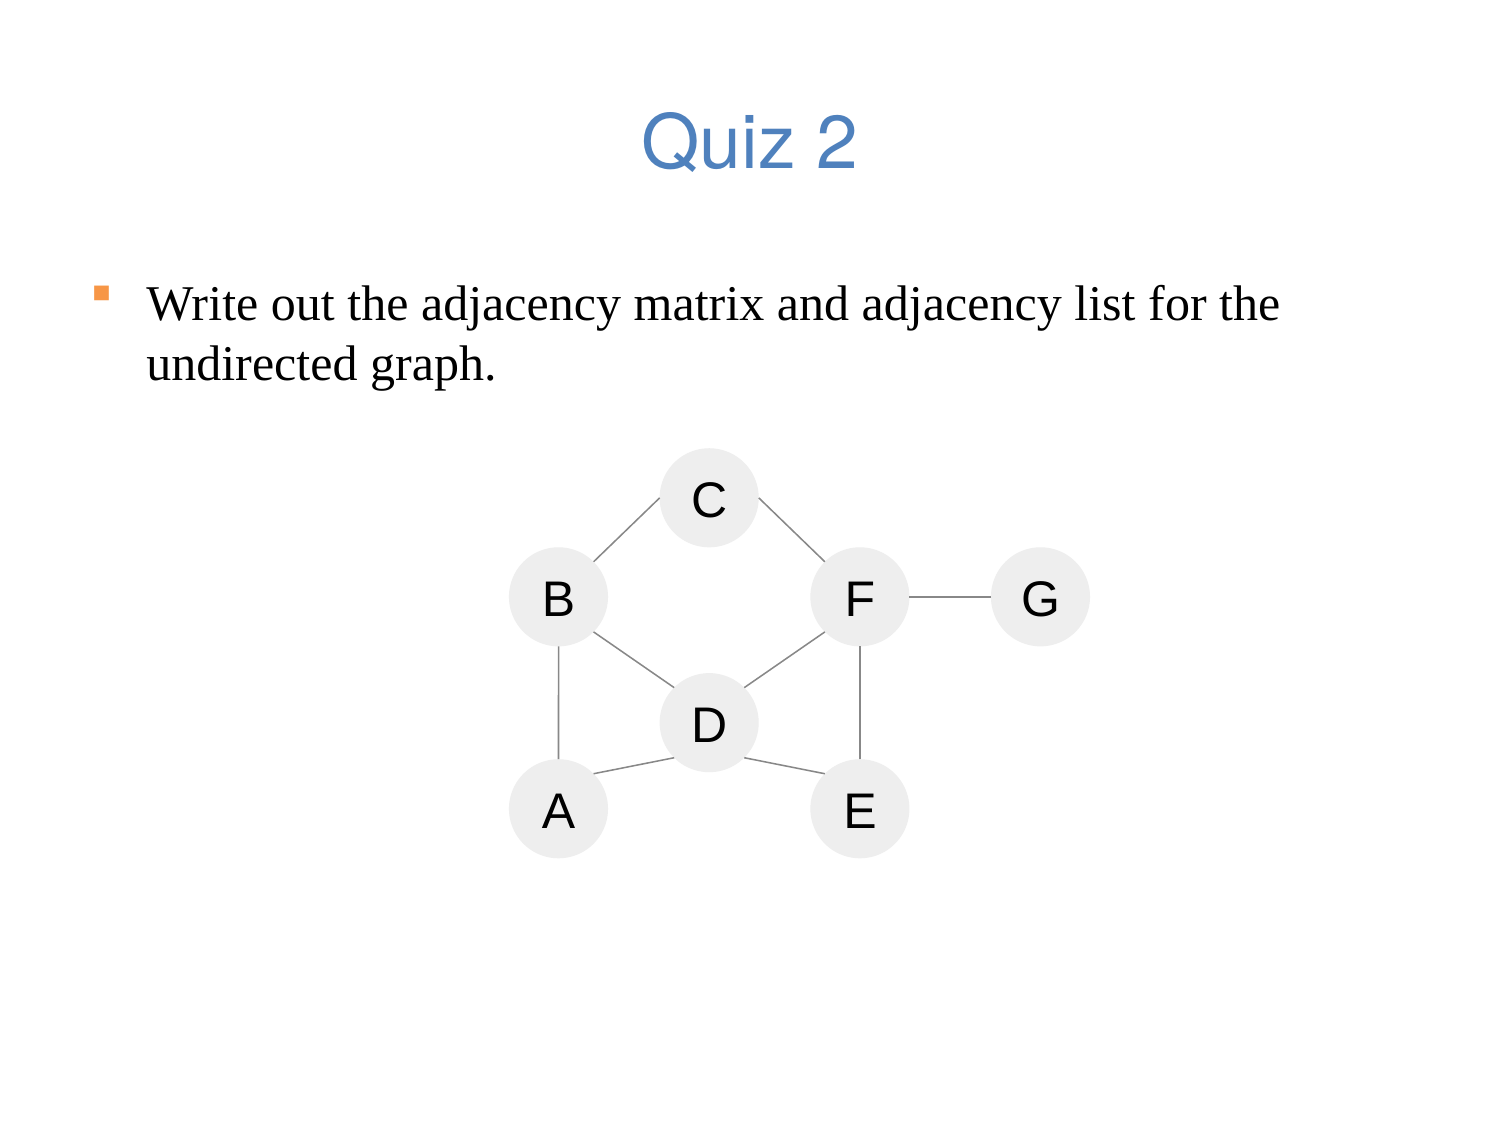

# Quiz 2
Write out the adjacency matrix and adjacency list for the undirected graph.
C
B
F
G
D
A
E